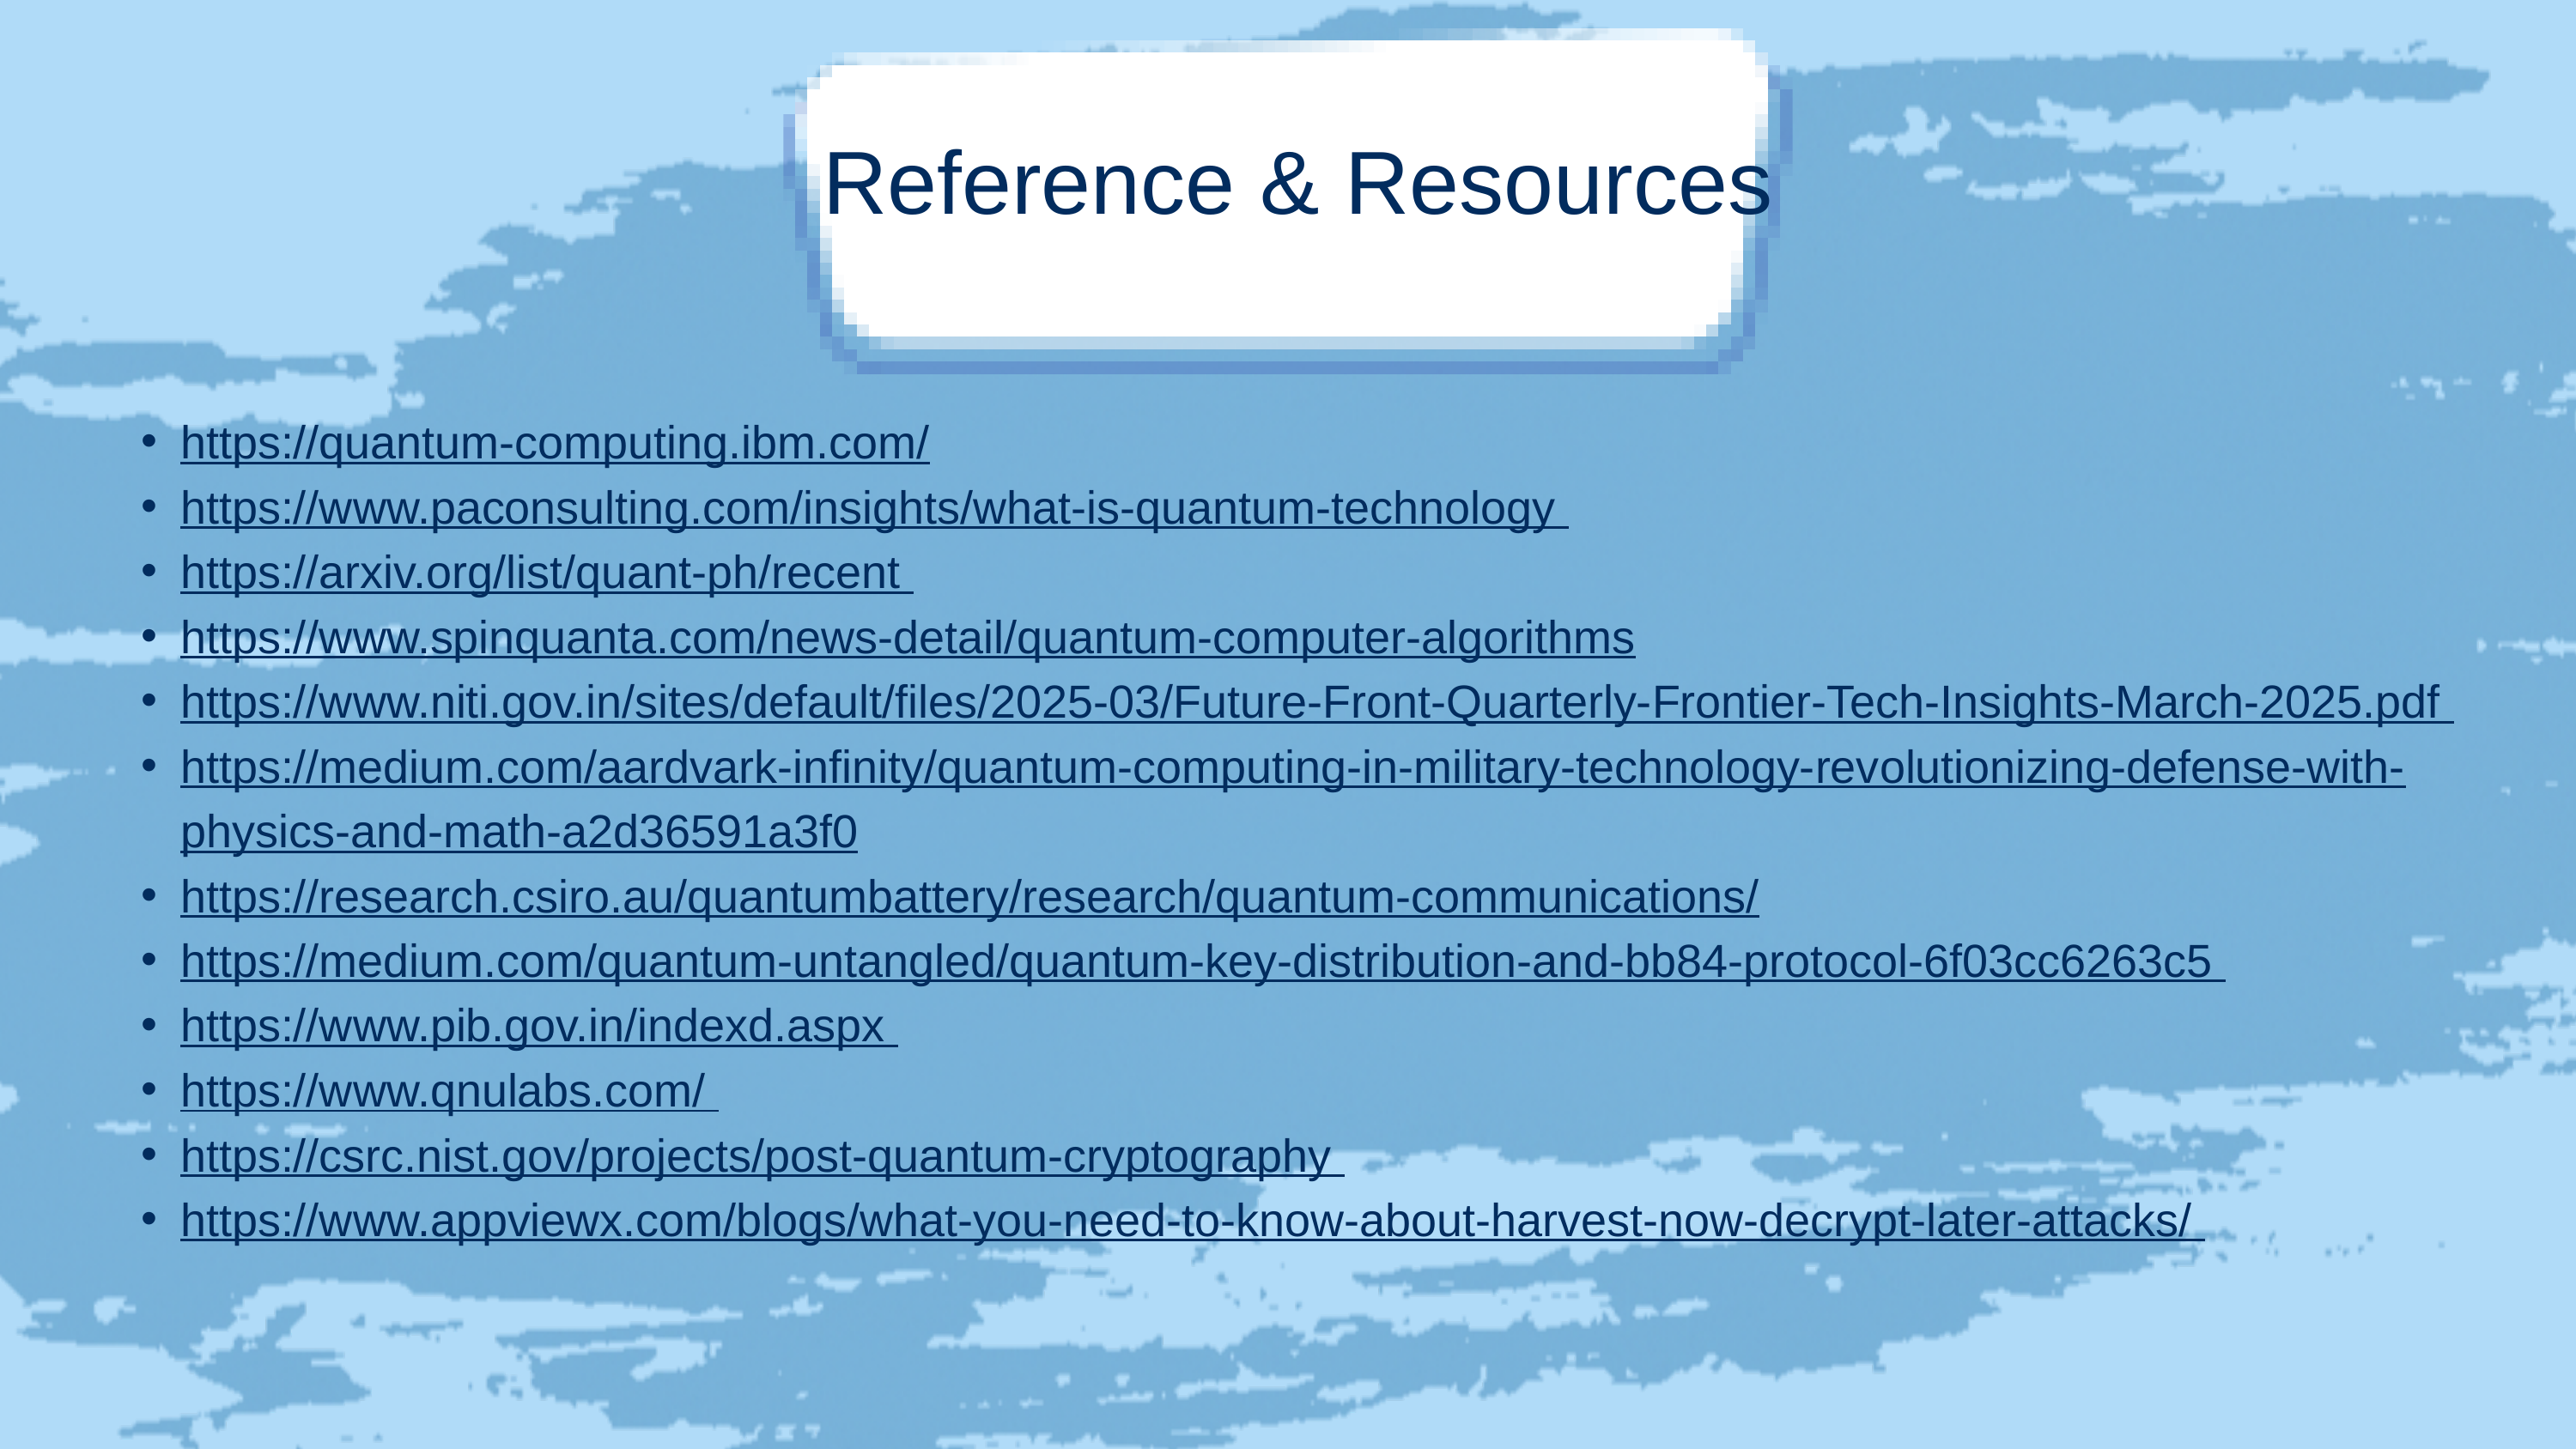

Reference & Resources
https://quantum-computing.ibm.com/
https://www.paconsulting.com/insights/what-is-quantum-technology
https://arxiv.org/list/quant-ph/recent
https://www.spinquanta.com/news-detail/quantum-computer-algorithms
https://www.niti.gov.in/sites/default/files/2025-03/Future-Front-Quarterly-Frontier-Tech-Insights-March-2025.pdf
https://medium.com/aardvark-infinity/quantum-computing-in-military-technology-revolutionizing-defense-with-physics-and-math-a2d36591a3f0
https://research.csiro.au/quantumbattery/research/quantum-communications/
https://medium.com/quantum-untangled/quantum-key-distribution-and-bb84-protocol-6f03cc6263c5
https://www.pib.gov.in/indexd.aspx
https://www.qnulabs.com/
https://csrc.nist.gov/projects/post-quantum-cryptography
https://www.appviewx.com/blogs/what-you-need-to-know-about-harvest-now-decrypt-later-attacks/